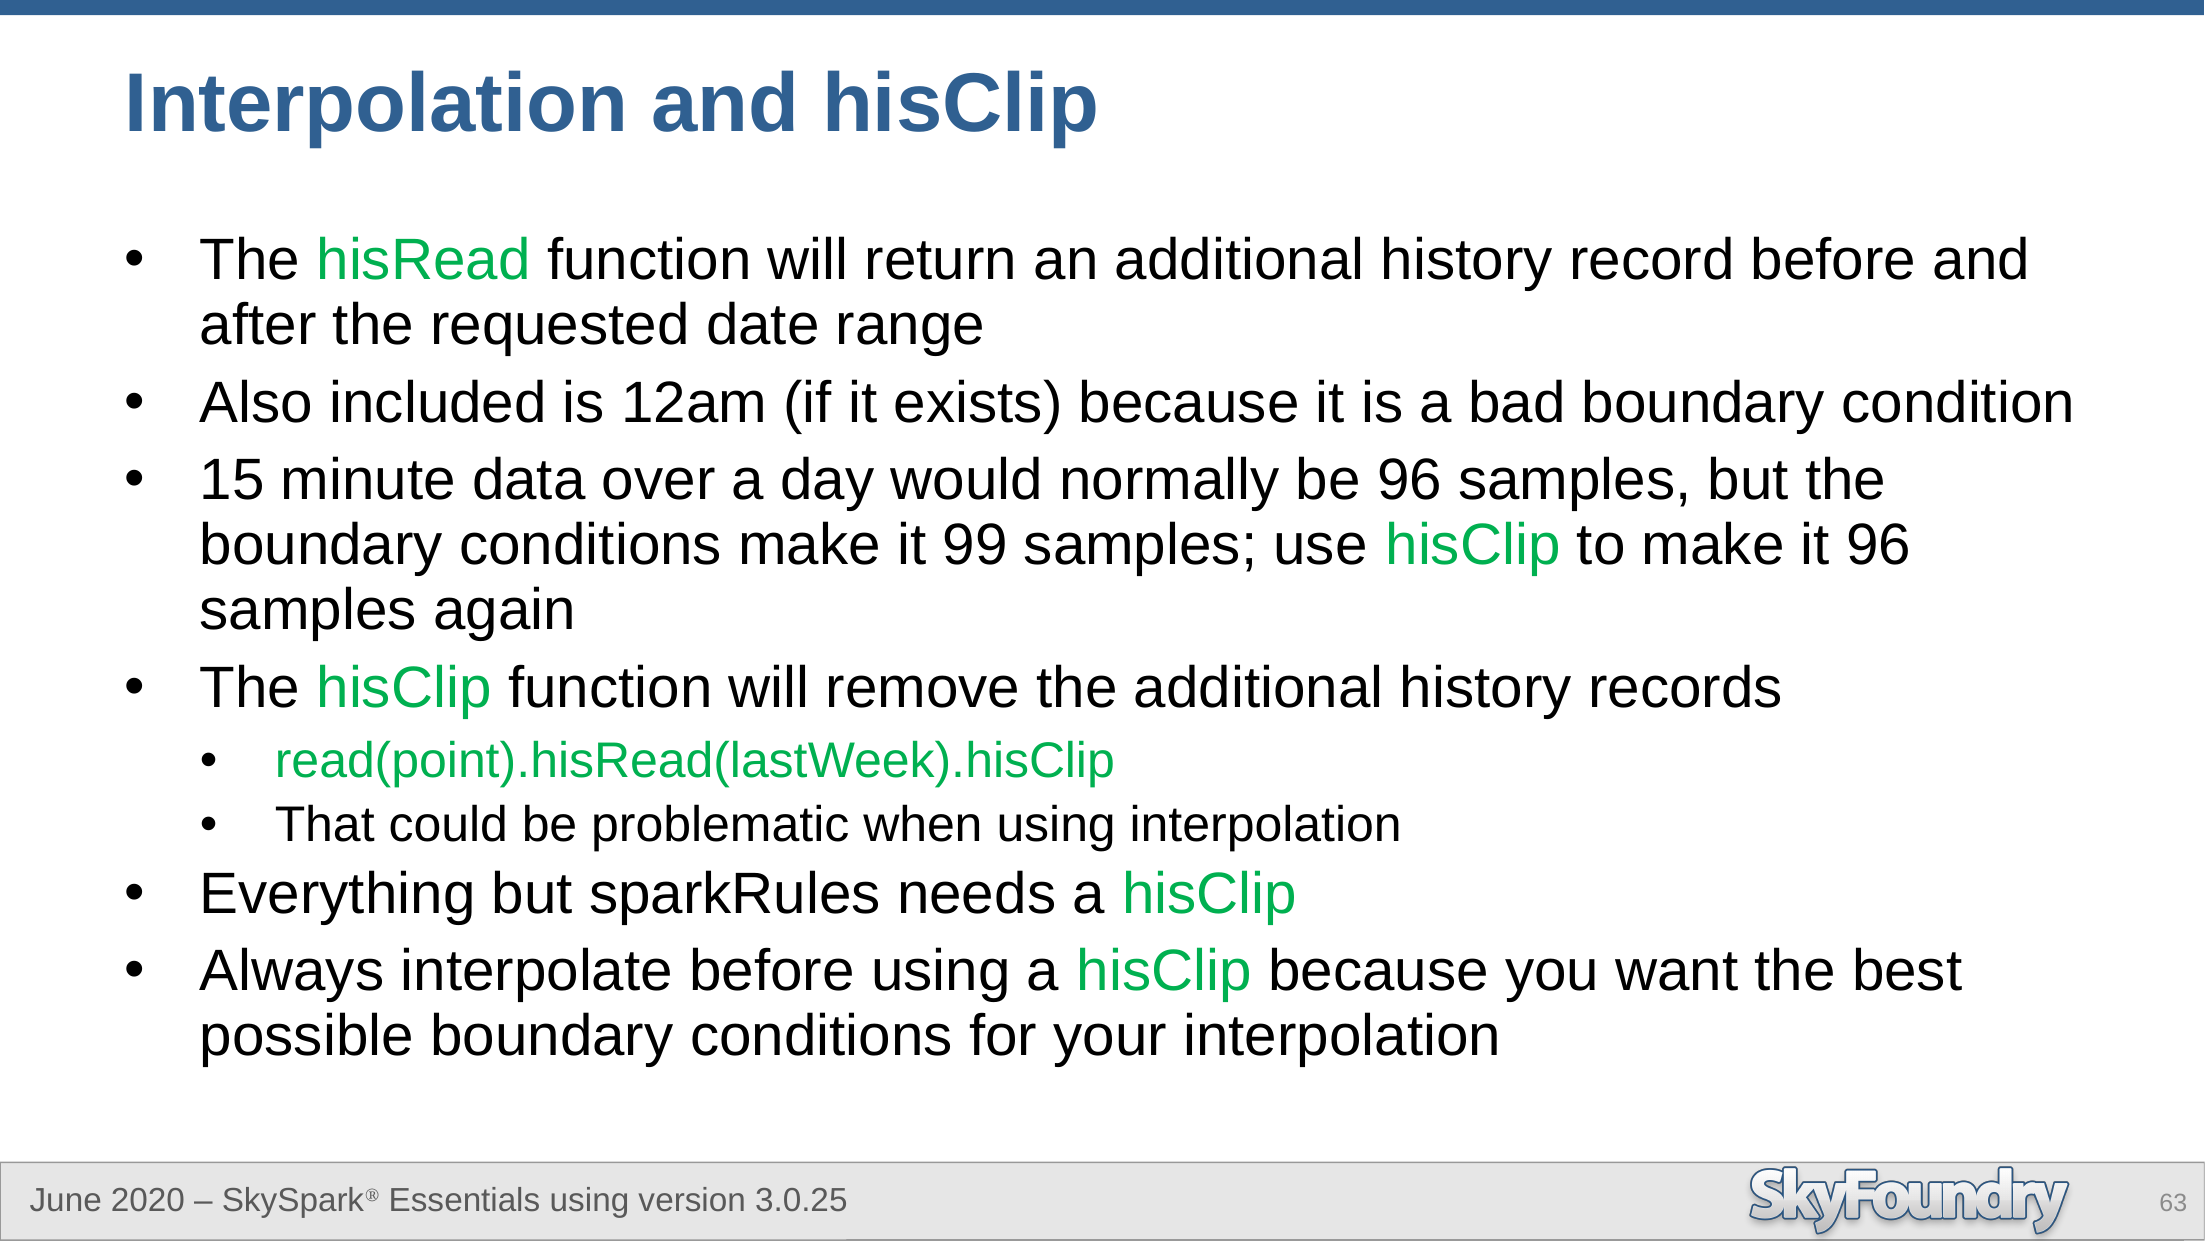

# Interpolation and hisClip
The hisRead function will return an additional history record before and after the requested date range
Also included is 12am (if it exists) because it is a bad boundary condition
15 minute data over a day would normally be 96 samples, but the boundary conditions make it 99 samples; use hisClip to make it 96 samples again
The hisClip function will remove the additional history records
read(point).hisRead(lastWeek).hisClip
That could be problematic when using interpolation
Everything but sparkRules needs a hisClip
Always interpolate before using a hisClip because you want the best possible boundary conditions for your interpolation
63